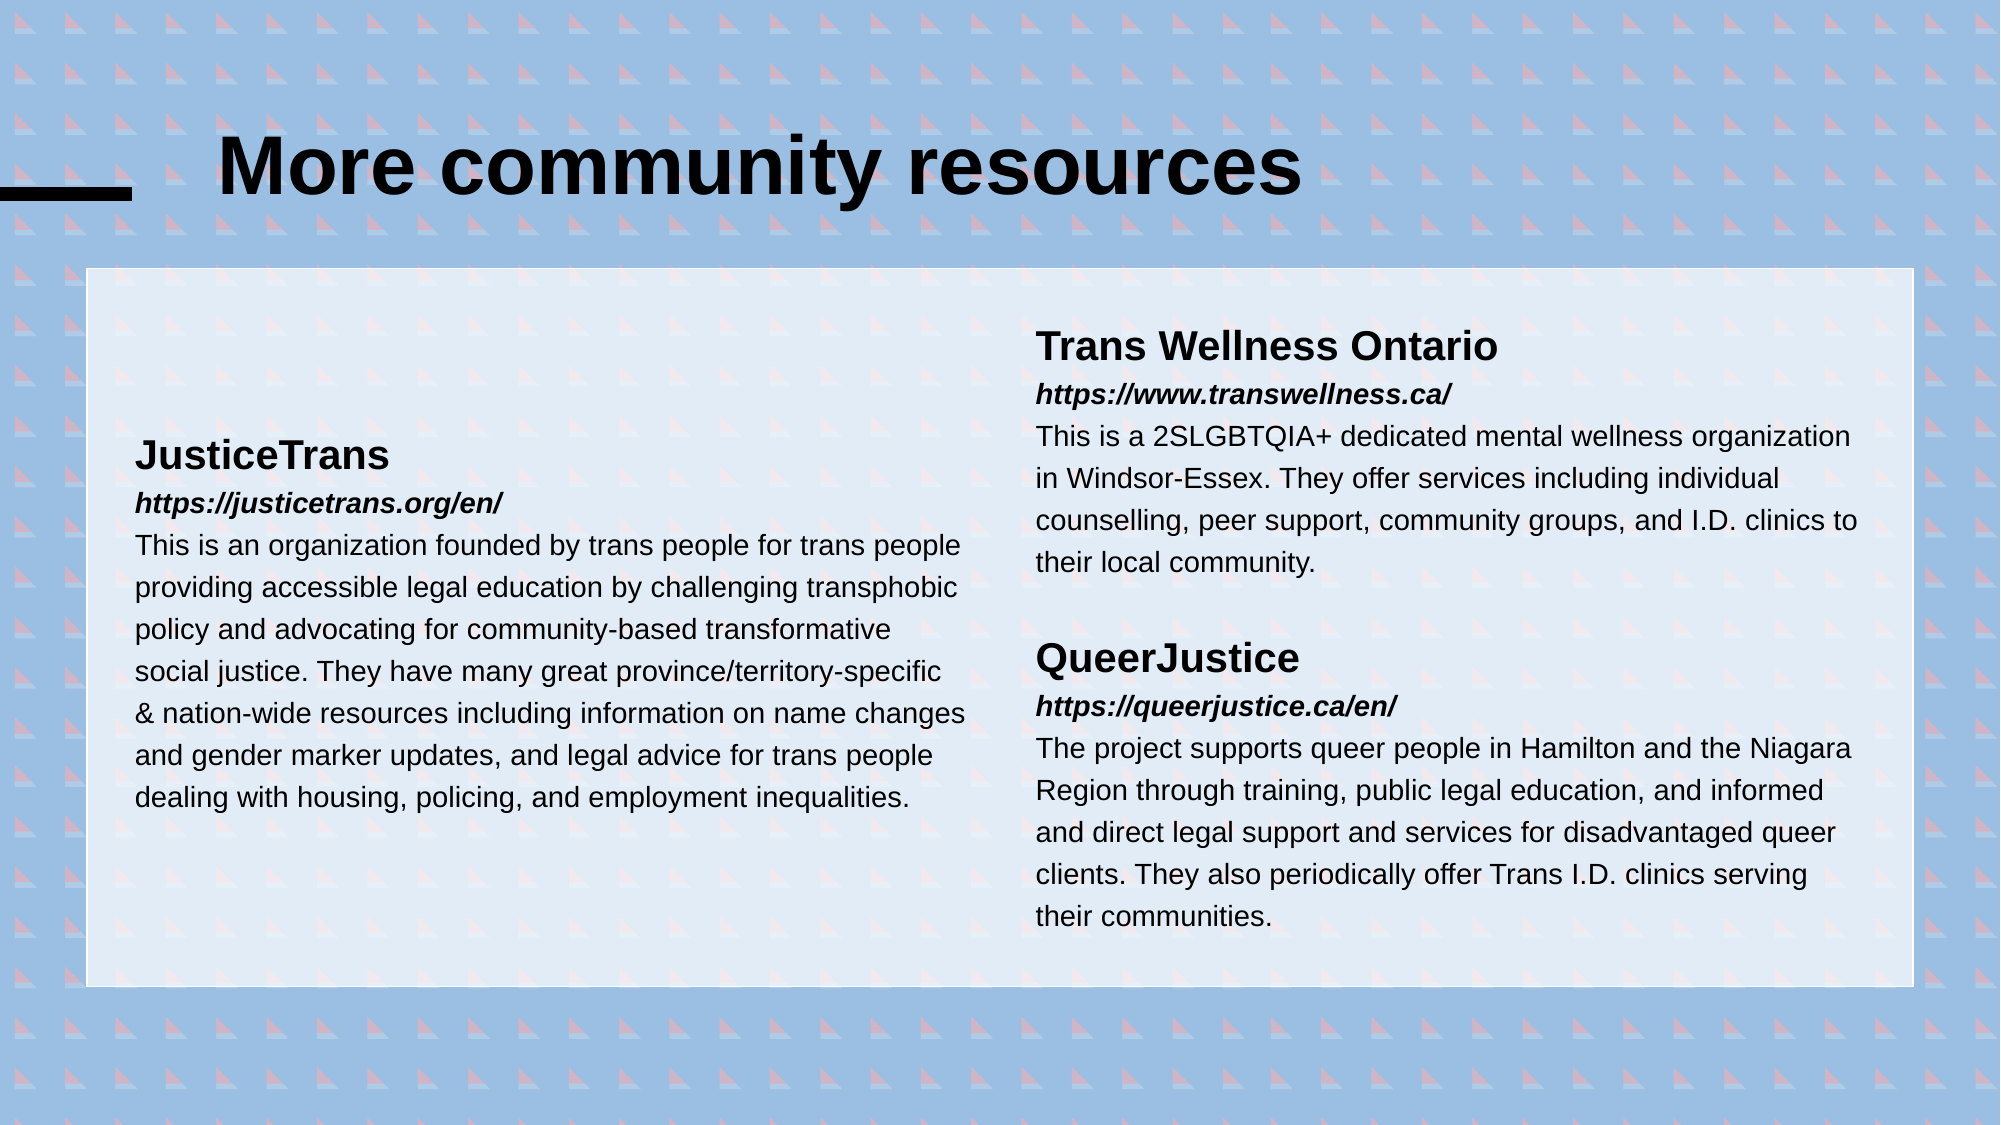

# More community resources

Trans Wellness Ontario
https://www.transwellness.ca/
This is a 2SLGBTQIA+ dedicated mental wellness organization in Windsor-Essex. They offer services including individual counselling, peer support, community groups, and I.D. clinics to their local community.

QueerJustice
https://queerjustice.ca/en/
The project supports queer people in Hamilton and the Niagara Region through training, public legal education, and informed and direct legal support and services for disadvantaged queer clients. They also periodically offer Trans I.D. clinics serving their communities.

JusticeTrans
https://justicetrans.org/en/
This is an organization founded by trans people for trans people providing accessible legal education by challenging transphobic policy and advocating for community-based transformative social justice. They have many great province/territory-specific & nation-wide resources including information on name changes and gender marker updates, and legal advice for trans people dealing with housing, policing, and employment inequalities.